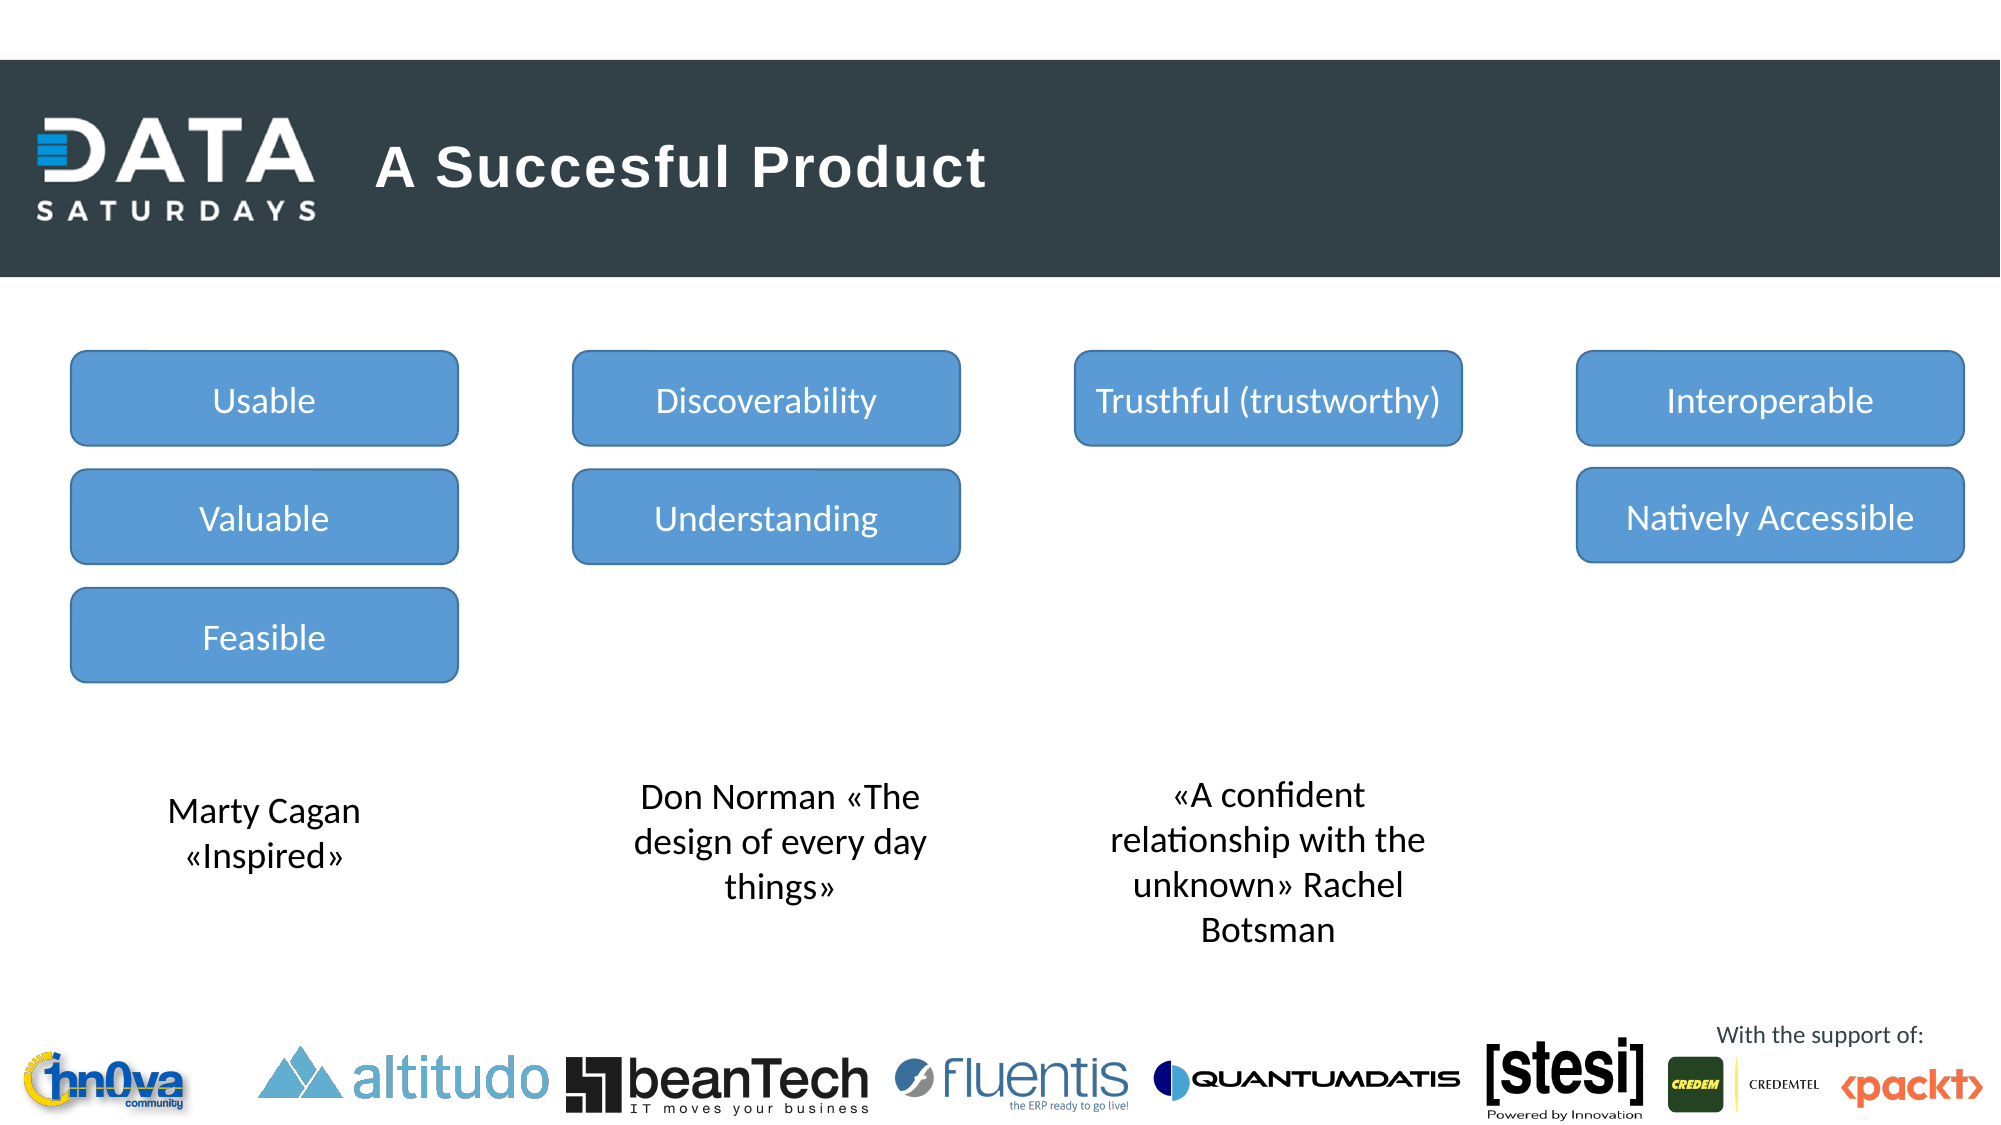

# A Succesful Product
Usable
Discoverability
Trusthful (trustworthy)
Interoperable
Natively Accessible
Valuable
Understanding
Feasible
«A confident relationship with the unknown» Rachel Botsman
Don Norman «The design of every day things»
Marty Cagan «Inspired»